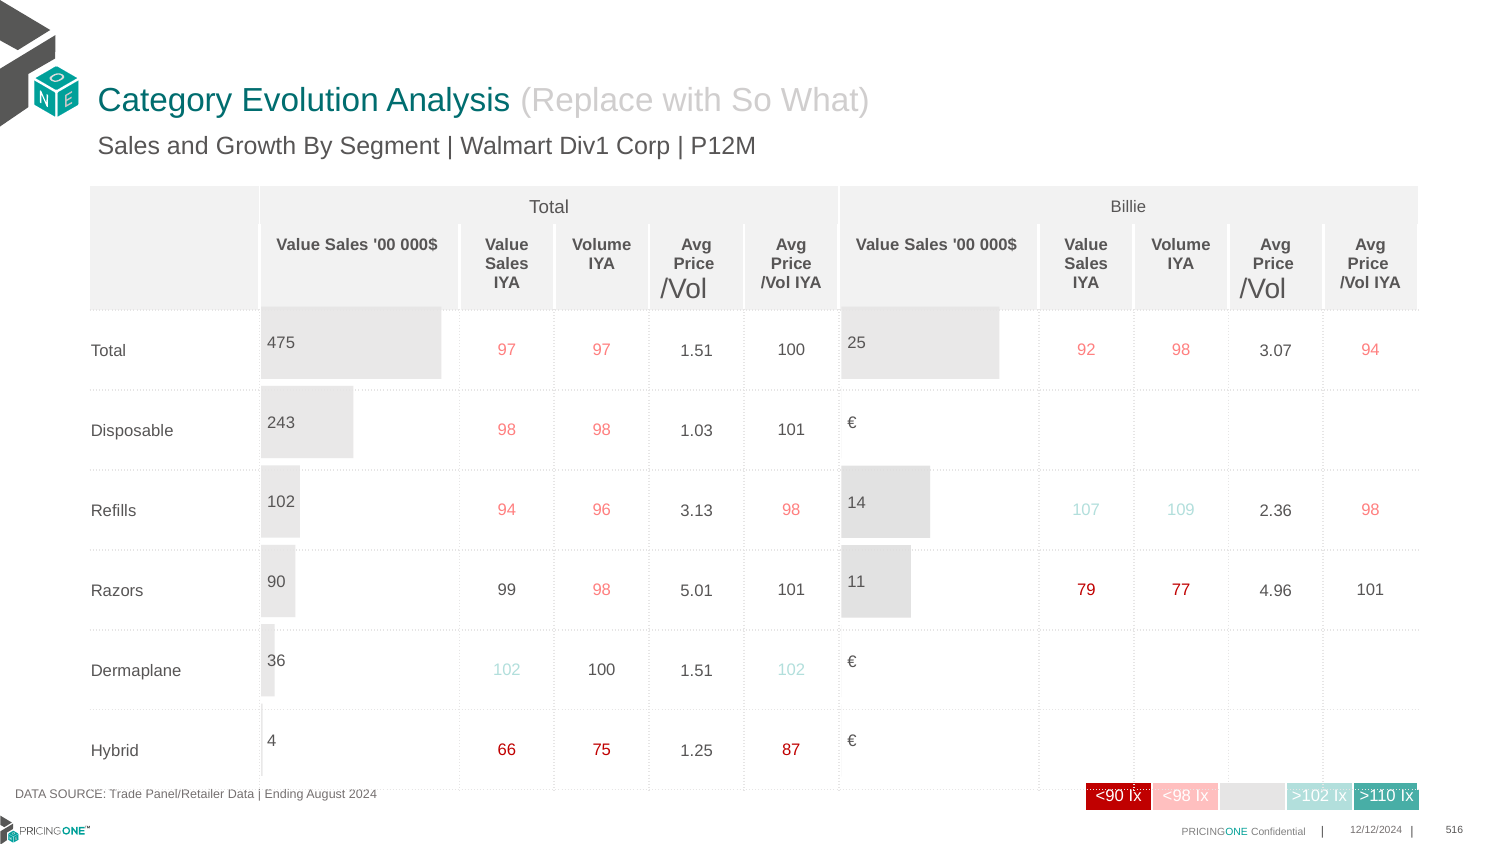

# Category Evolution Analysis (Replace with So What)
Sales and Growth By Segment | Walmart Div1 Corp | P12M
|  | Total |  |  |  |  | Billie |  |  |  |  |
| --- | --- | --- | --- | --- | --- | --- | --- | --- | --- | --- |
|  | Value Sales '00 000$ | Value Sales IYA | Volume IYA | Avg Price /Vol | Avg Price /Vol IYA | Value Sales '00 000$ | Value Sales IYA | Volume IYA | Avg Price /Vol | Avg Price /Vol IYA |
| Total |  | 97 | 97 | 1.51 | 100 |  | 92 | 98 | 3.07 | 94 |
| Disposable |  | 98 | 98 | 1.03 | 101 |  |  |  |  |  |
| Refills |  | 94 | 96 | 3.13 | 98 |  | 107 | 109 | 2.36 | 98 |
| Razors |  | 99 | 98 | 5.01 | 101 |  | 79 | 77 | 4.96 | 101 |
| Dermaplane |  | 102 | 100 | 1.51 | 102 |  |  |  |  |  |
| Hybrid |  | 66 | 75 | 1.25 | 87 |  |  |  |  |  |

### Chart

| Category | Value Sales |
|---|---|
| Grand | 475.20104 |
| Disposable | 243.22477 |
| Refills | 102.08114 |
| Razors | 90.38227 |
| Dermaplane | 35.61758 |
| Hybrid | 3.89528 |

### Chart

| Category | Value Sales |
|---|---|
| Grand | 24.99695 |
| Disposable | 0.0 |
| Refills | 14.01663 |
| Razors | 10.98032 |
| Dermaplane | 0.0 |
| Hybrid | 0.0 |
DATA SOURCE: Trade Panel/Retailer Data | Ending August 2024
| <90 Ix | <98 Ix |  | >102 Ix | >110 Ix |
| --- | --- | --- | --- | --- |

12/12/2024
516